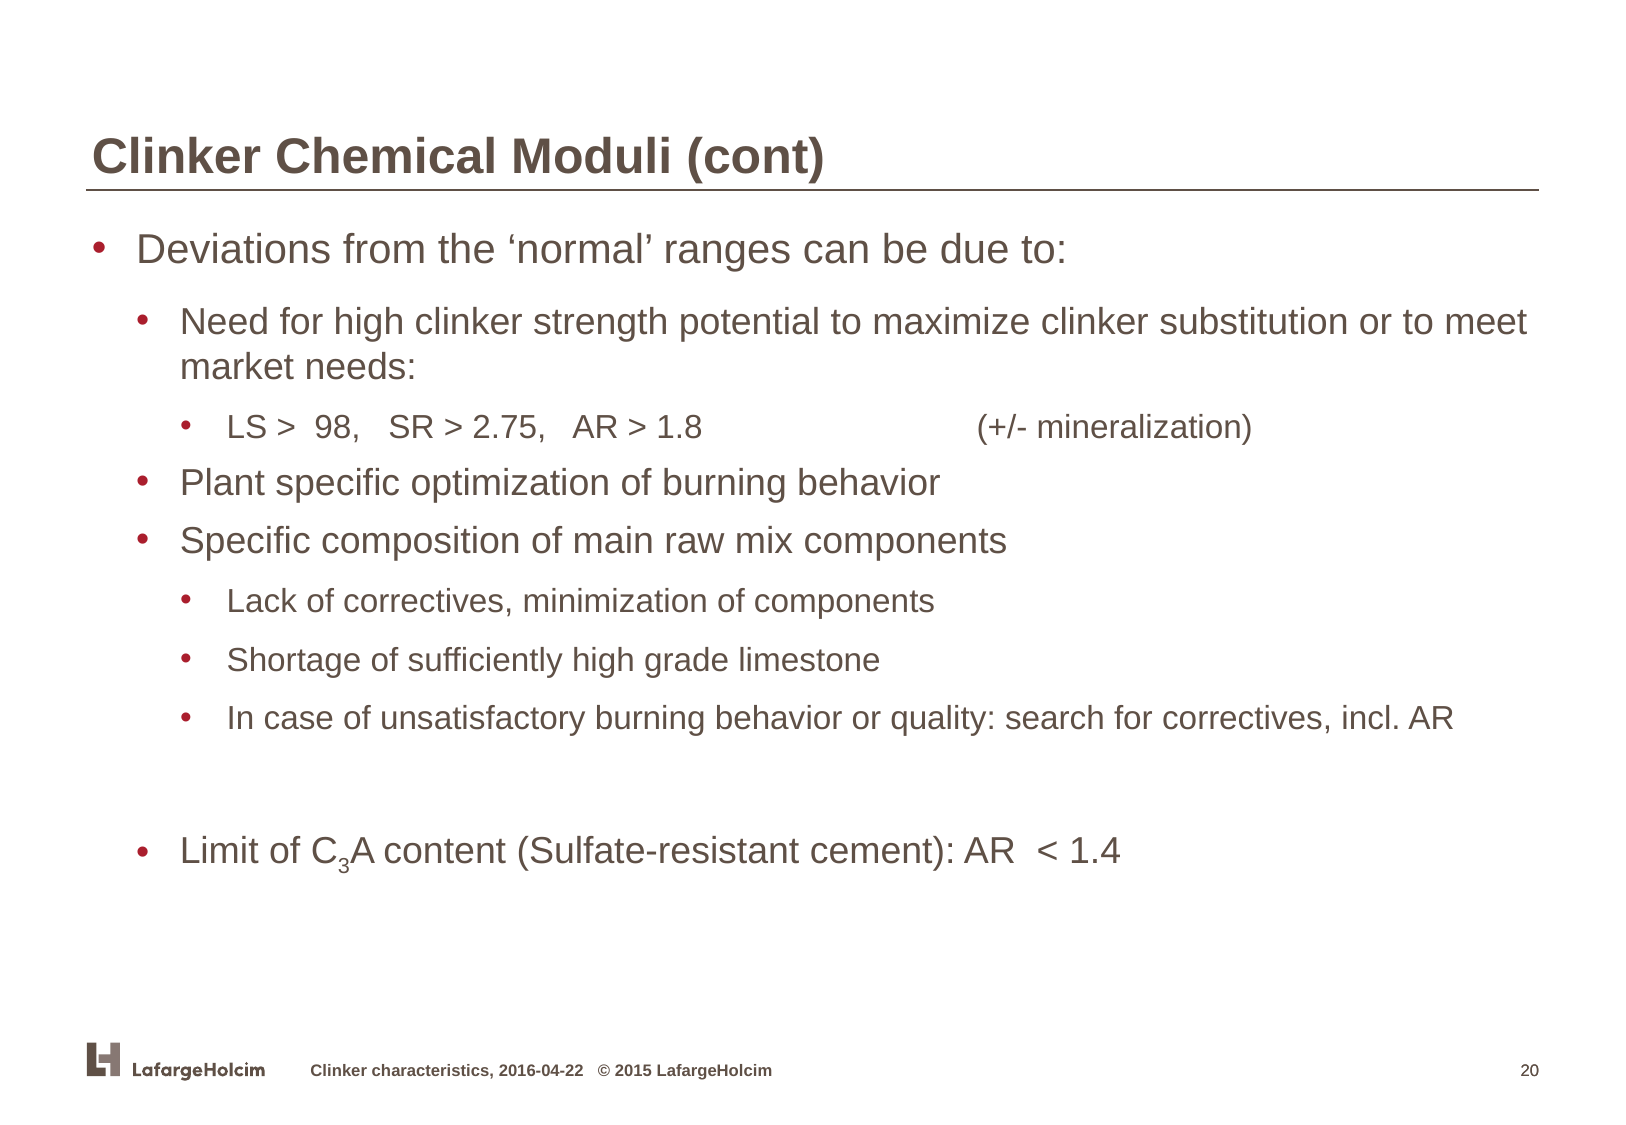

Clinker Chemical Moduli (cont)
Deviations from the ‘normal’ ranges can be due to:
Need for high clinker strength potential to maximize clinker substitution or to meet market needs:
LS >  98,   SR > 2.75,   AR > 1.8		(+/- mineralization)
Plant specific optimization of burning behavior
Specific composition of main raw mix components
Lack of correctives, minimization of components
Shortage of sufficiently high grade limestone
In case of unsatisfactory burning behavior or quality: search for correctives, incl. AR

Limit of C3A content (Sulfate-resistant cement): AR  < 1.4
Clinker characteristics, 2016-04-22   © 2015 LafargeHolcim
20
20